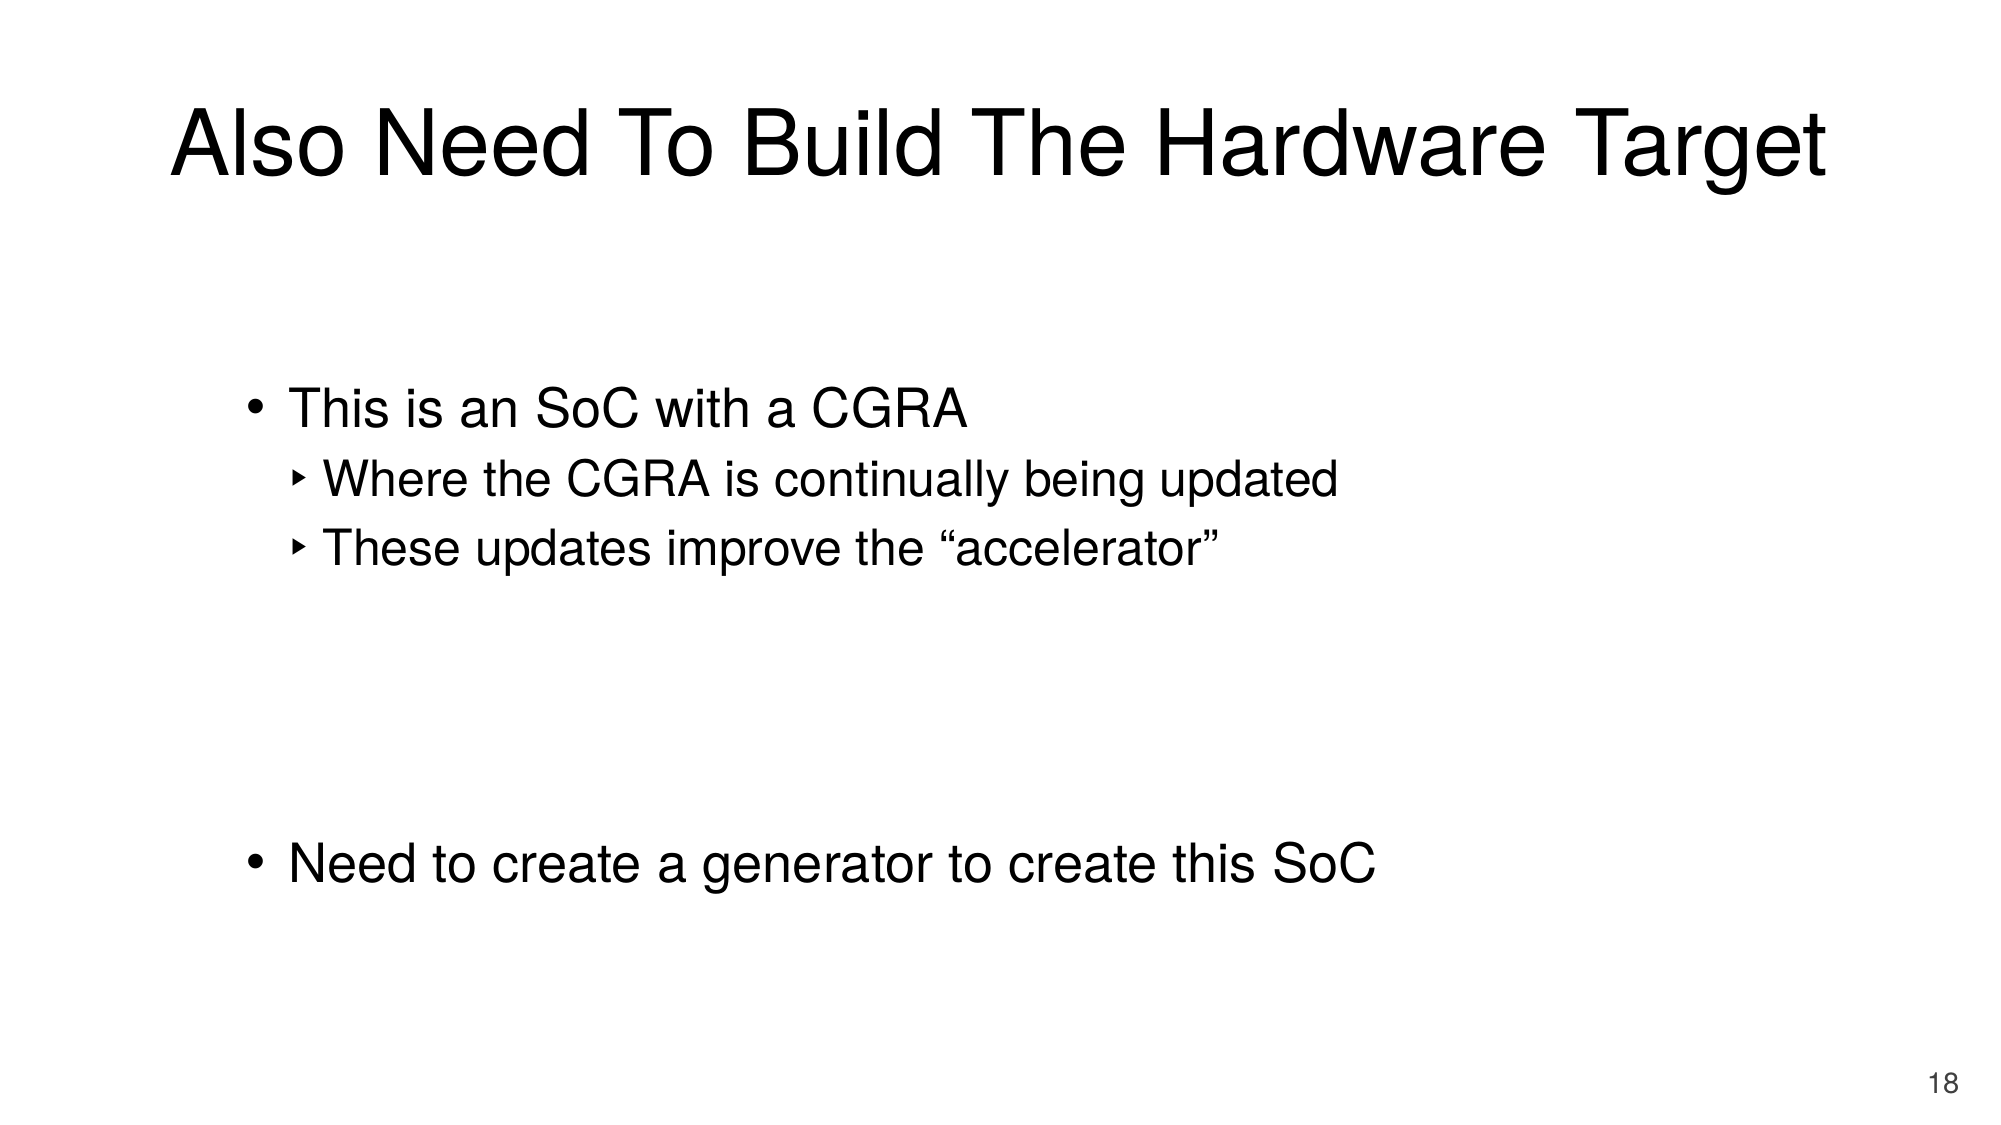

# Also Need To Build The Hardware Target
This is an SoC with a CGRA
Where the CGRA is continually being updated
These updates improve the “accelerator”

Need to create a generator to create this SoC
18